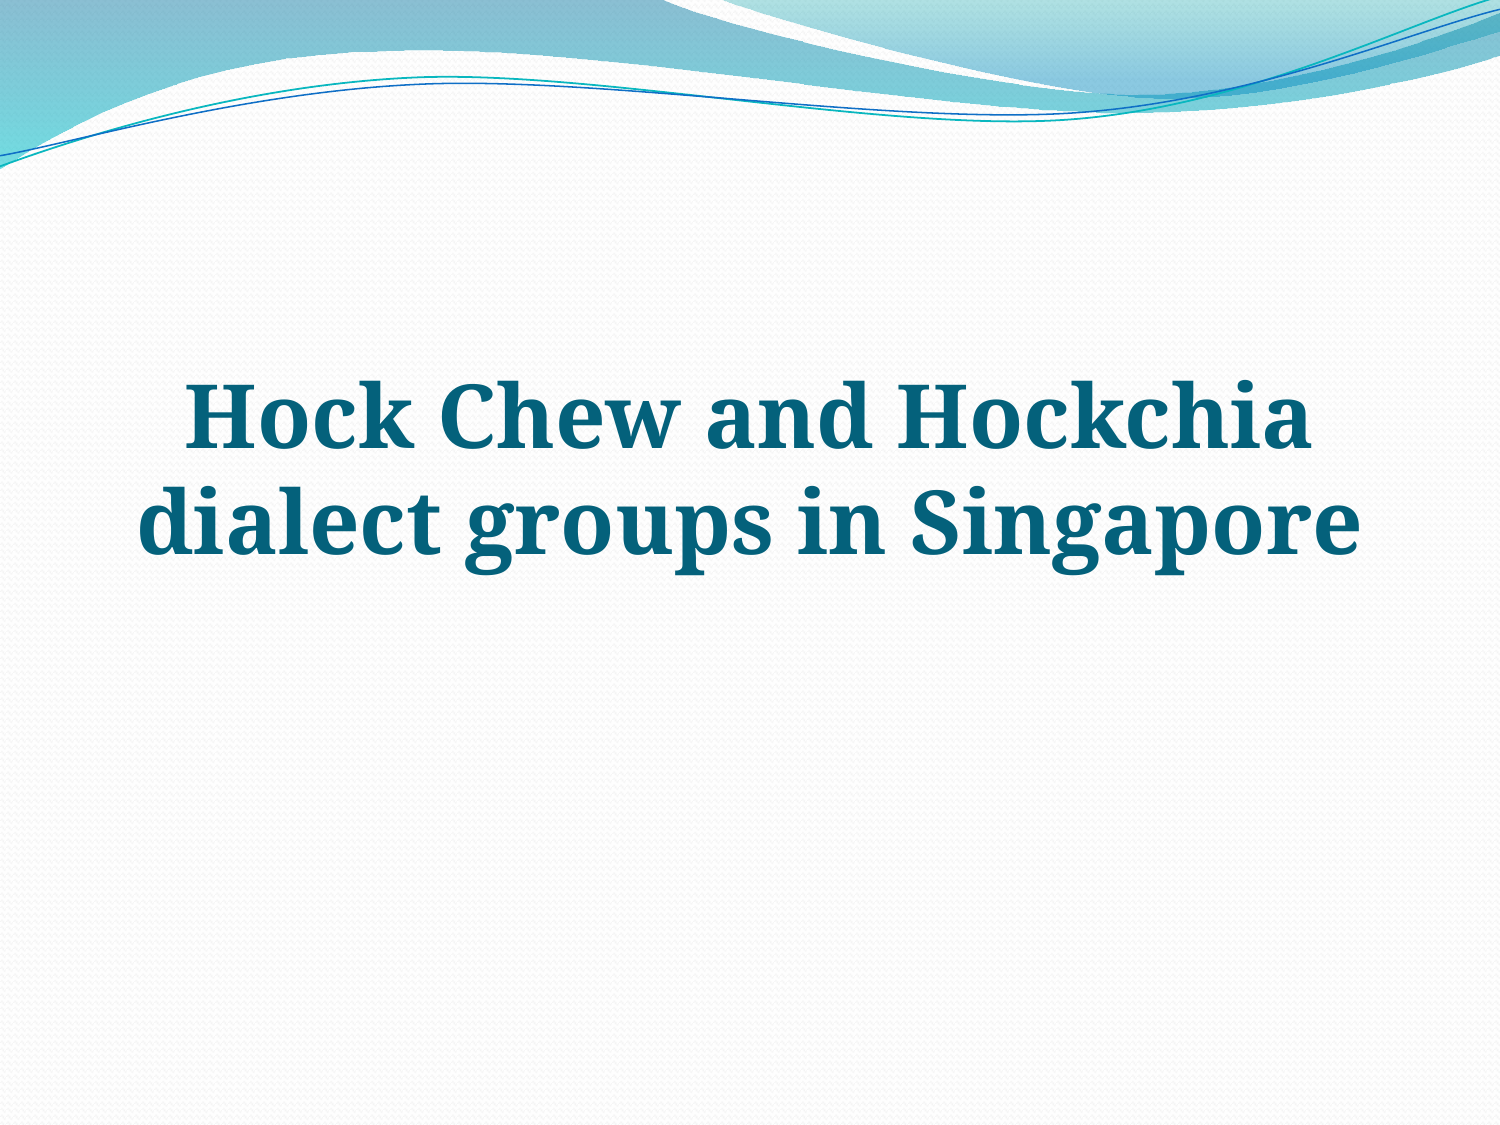

# Hock Chew and Hockchia dialect groups in Singapore